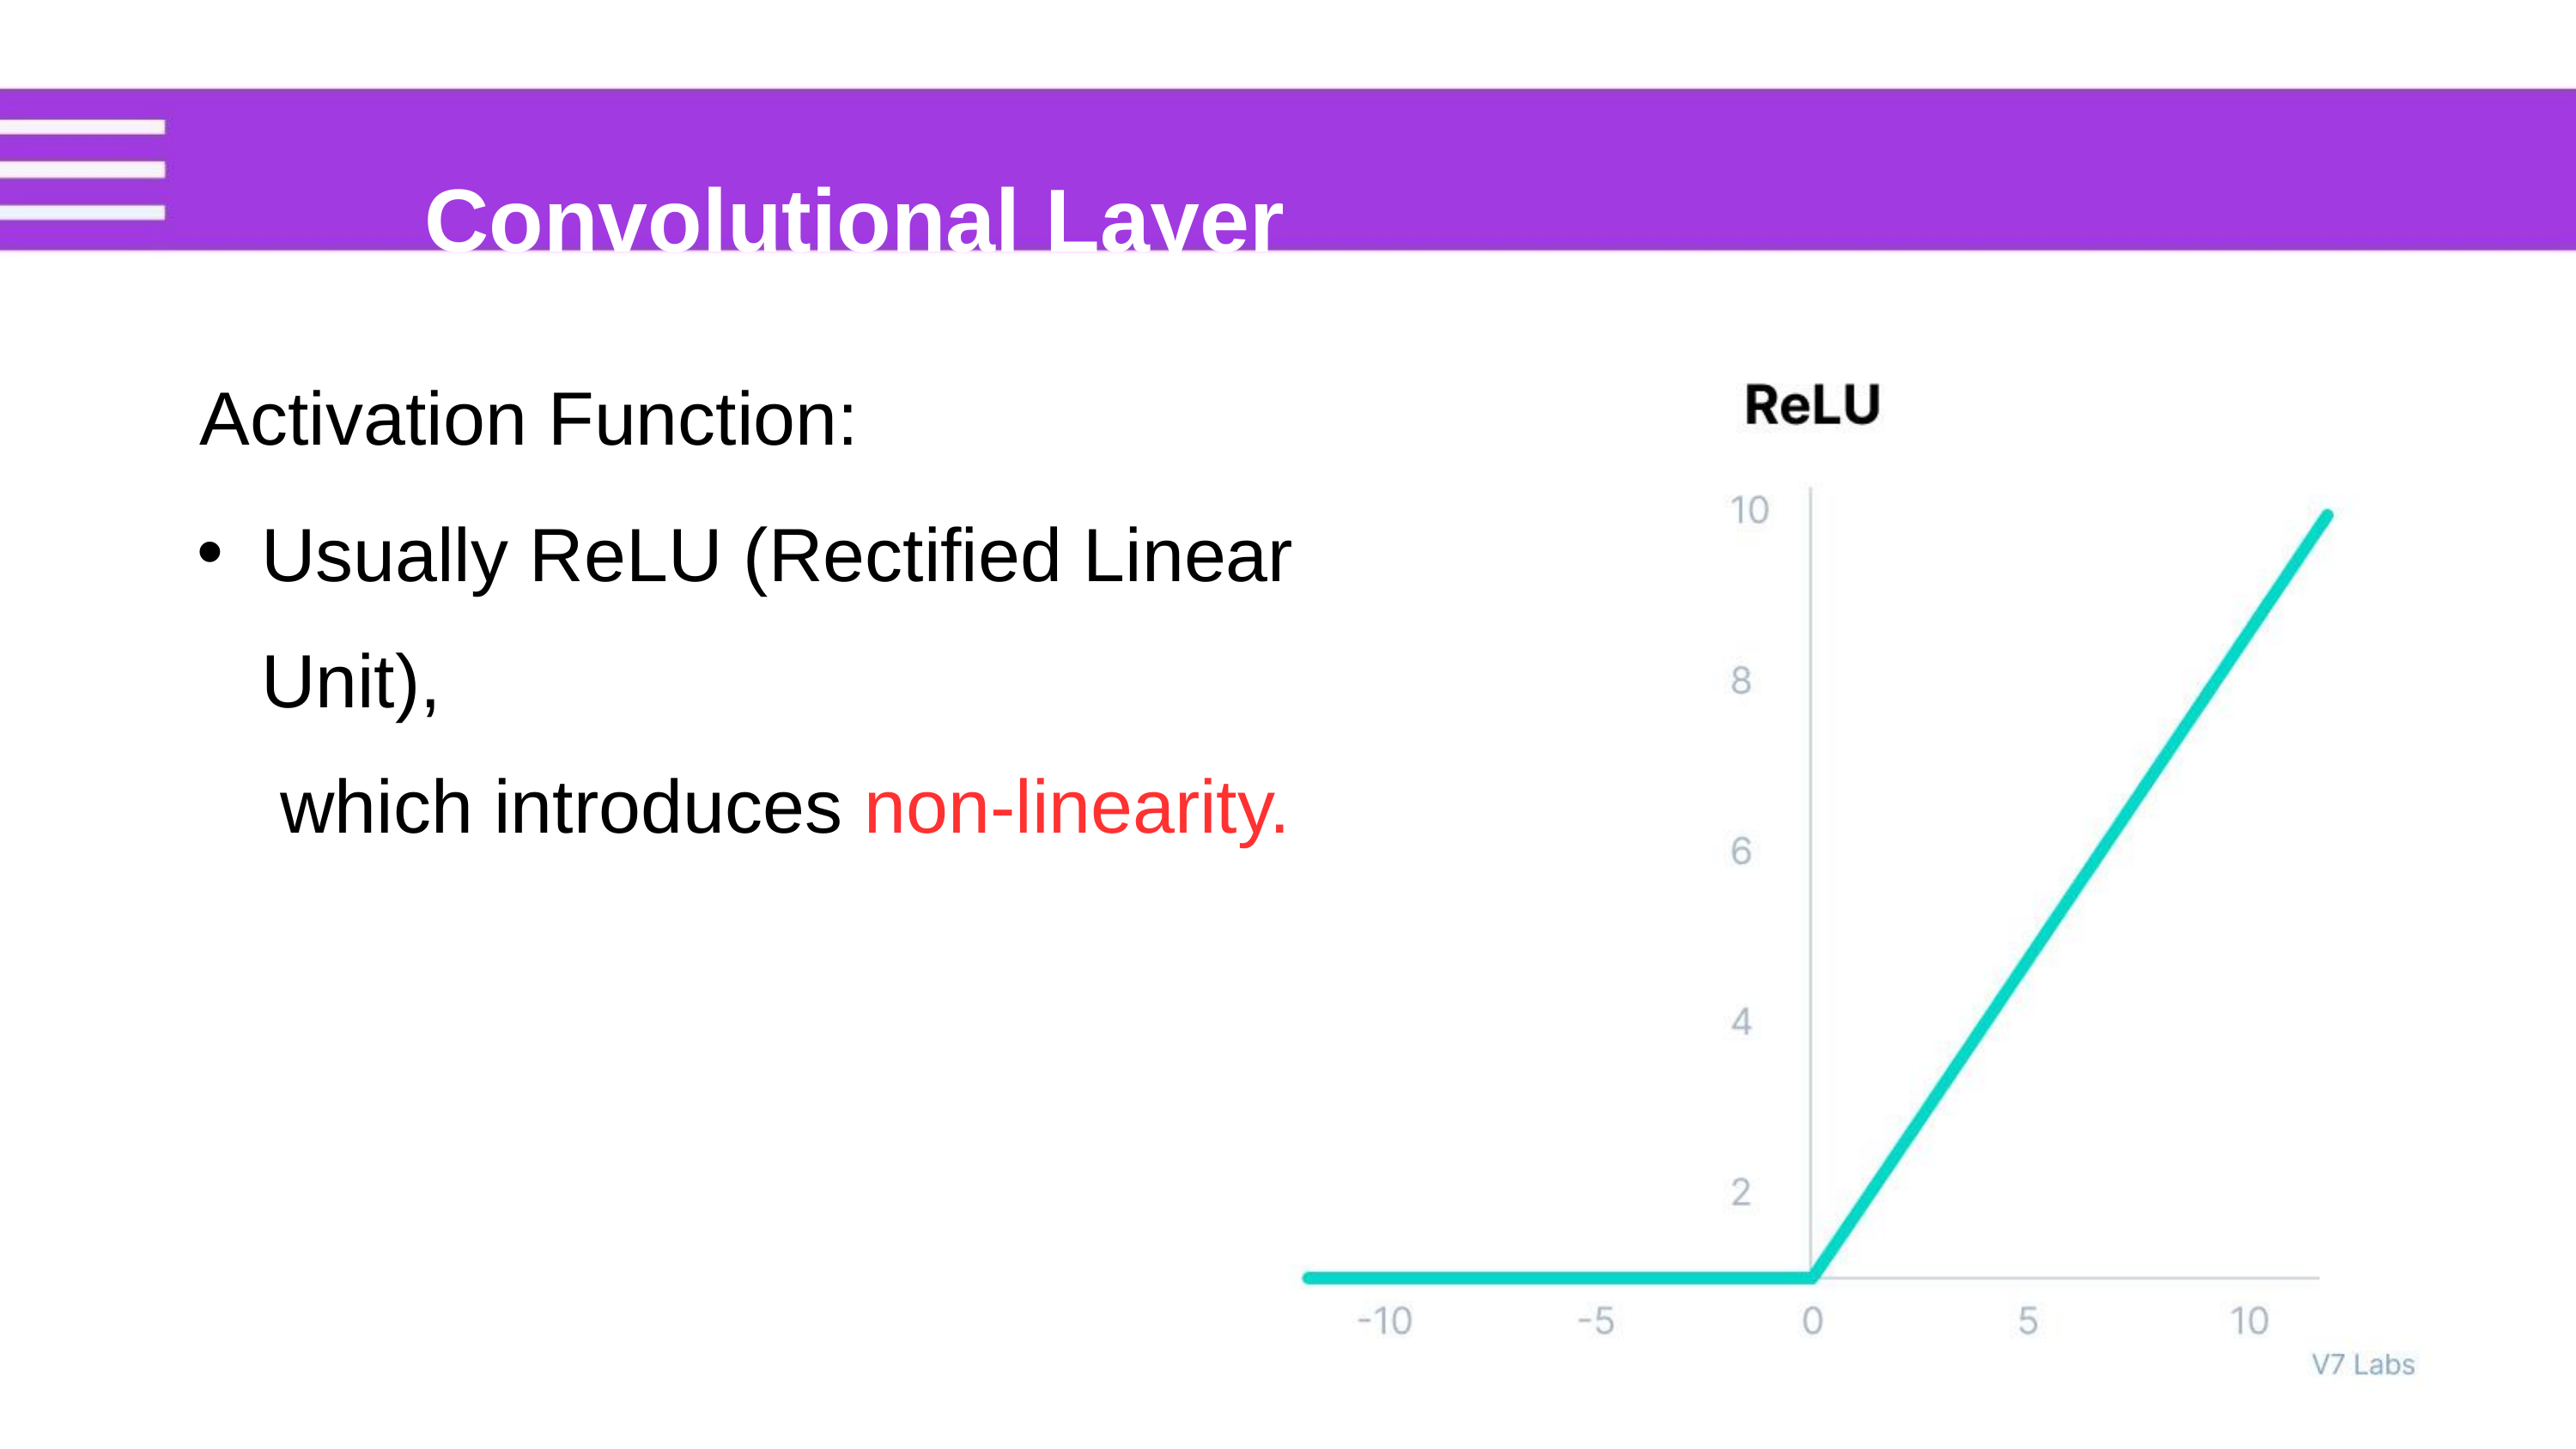

Convolutional Layer Explained

Activation Function:
Usually ReLU (Rectified Linear Unit),
       which introduces non-linearity.